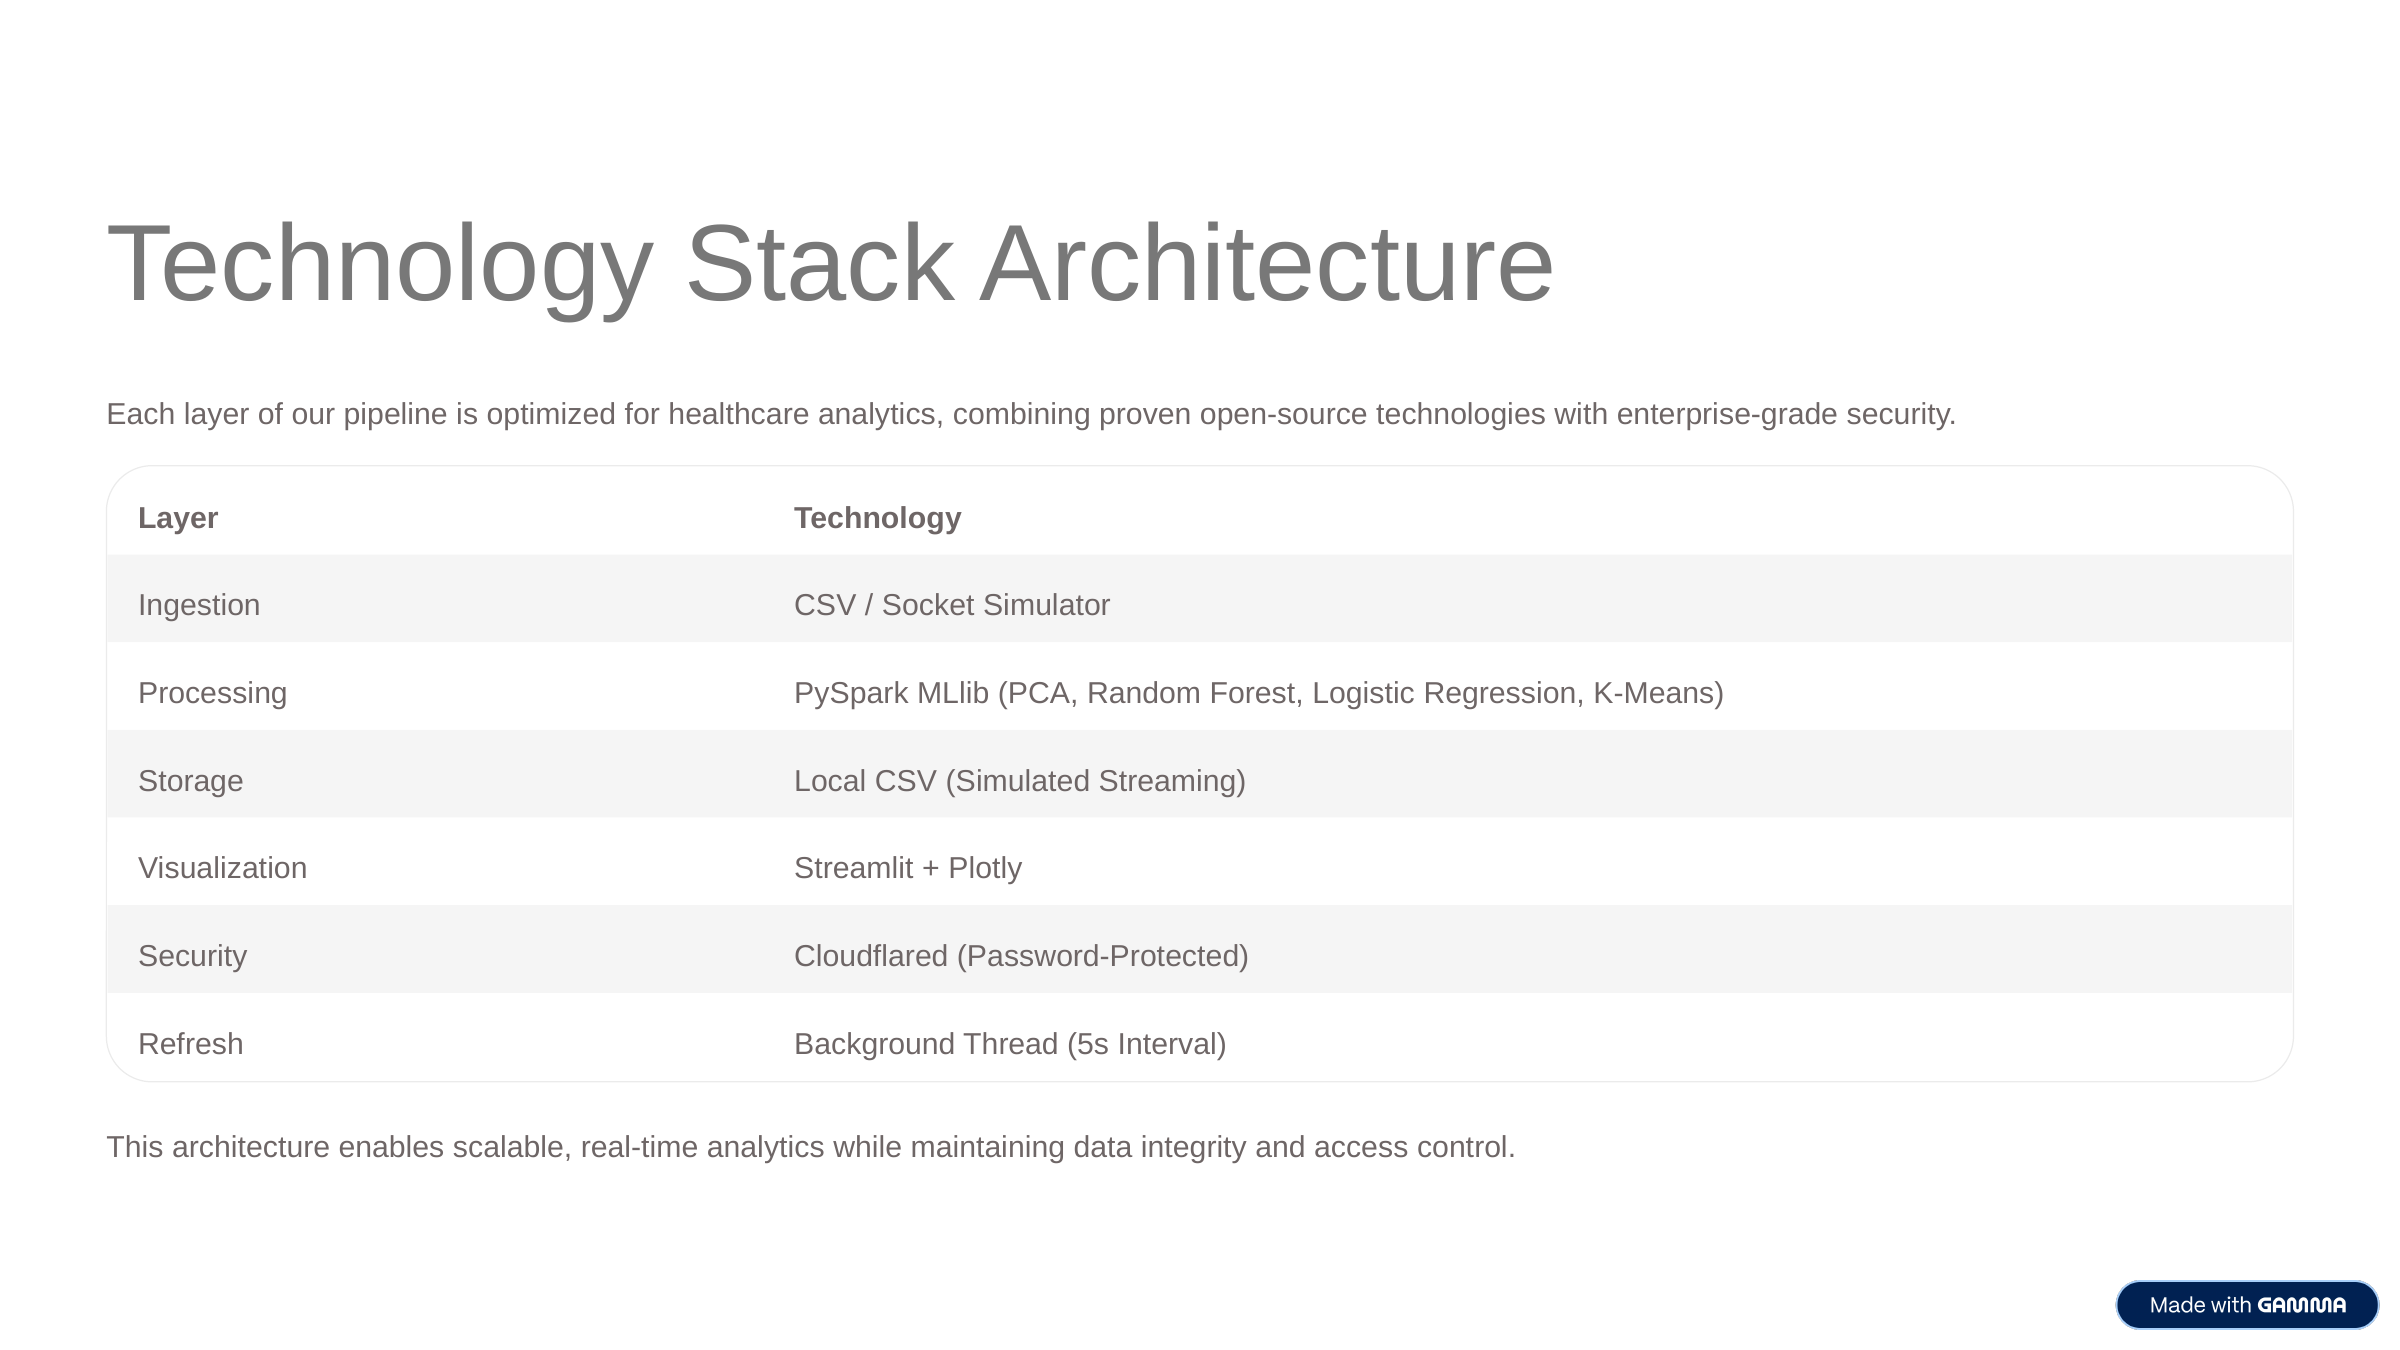

Technology Stack Architecture
Each layer of our pipeline is optimized for healthcare analytics, combining proven open-source technologies with enterprise-grade security.

Layer
Technology

Ingestion
CSV / Socket Simulator

Processing
PySpark MLlib (PCA, Random Forest, Logistic Regression, K-Means)

Storage
Local CSV (Simulated Streaming)

Visualization
Streamlit + Plotly

Security
Cloudflared (Password-Protected)

Refresh
Background Thread (5s Interval)
This architecture enables scalable, real-time analytics while maintaining data integrity and access control.